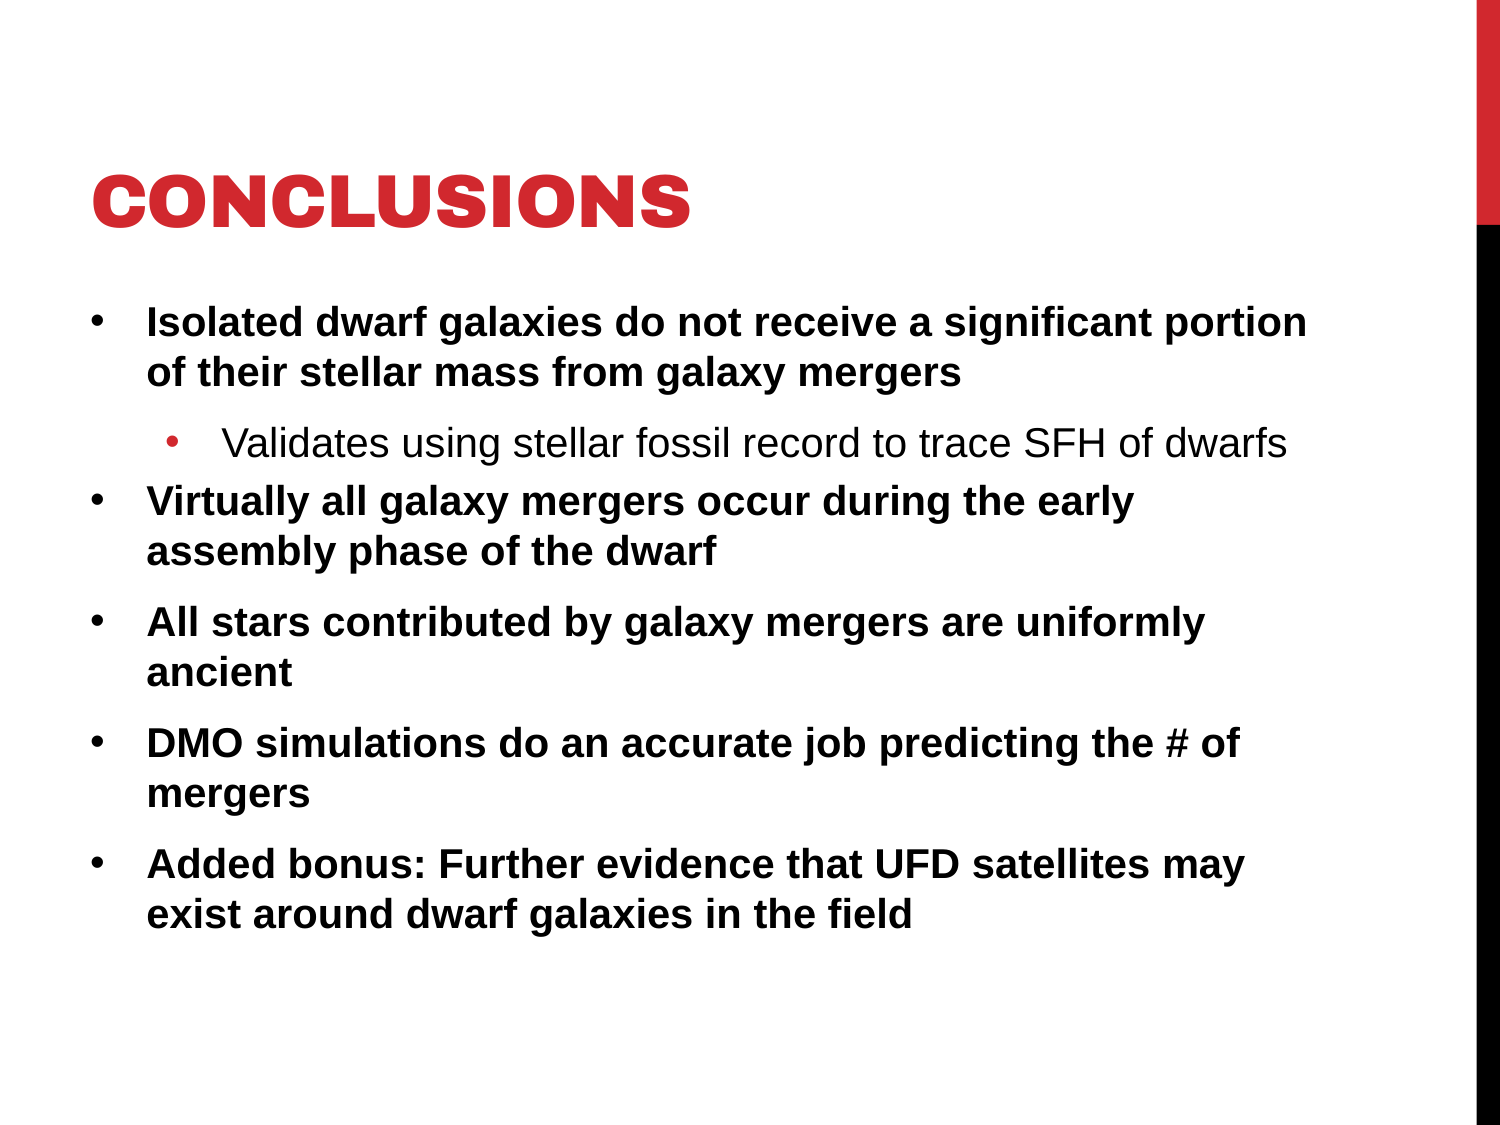

# Conclusions
Isolated dwarf galaxies do not receive a significant portion of their stellar mass from galaxy mergers
Validates using stellar fossil record to trace SFH of dwarfs
Virtually all galaxy mergers occur during the early assembly phase of the dwarf
All stars contributed by galaxy mergers are uniformly ancient
DMO simulations do an accurate job predicting the # of mergers
Added bonus: Further evidence that UFD satellites may exist around dwarf galaxies in the field